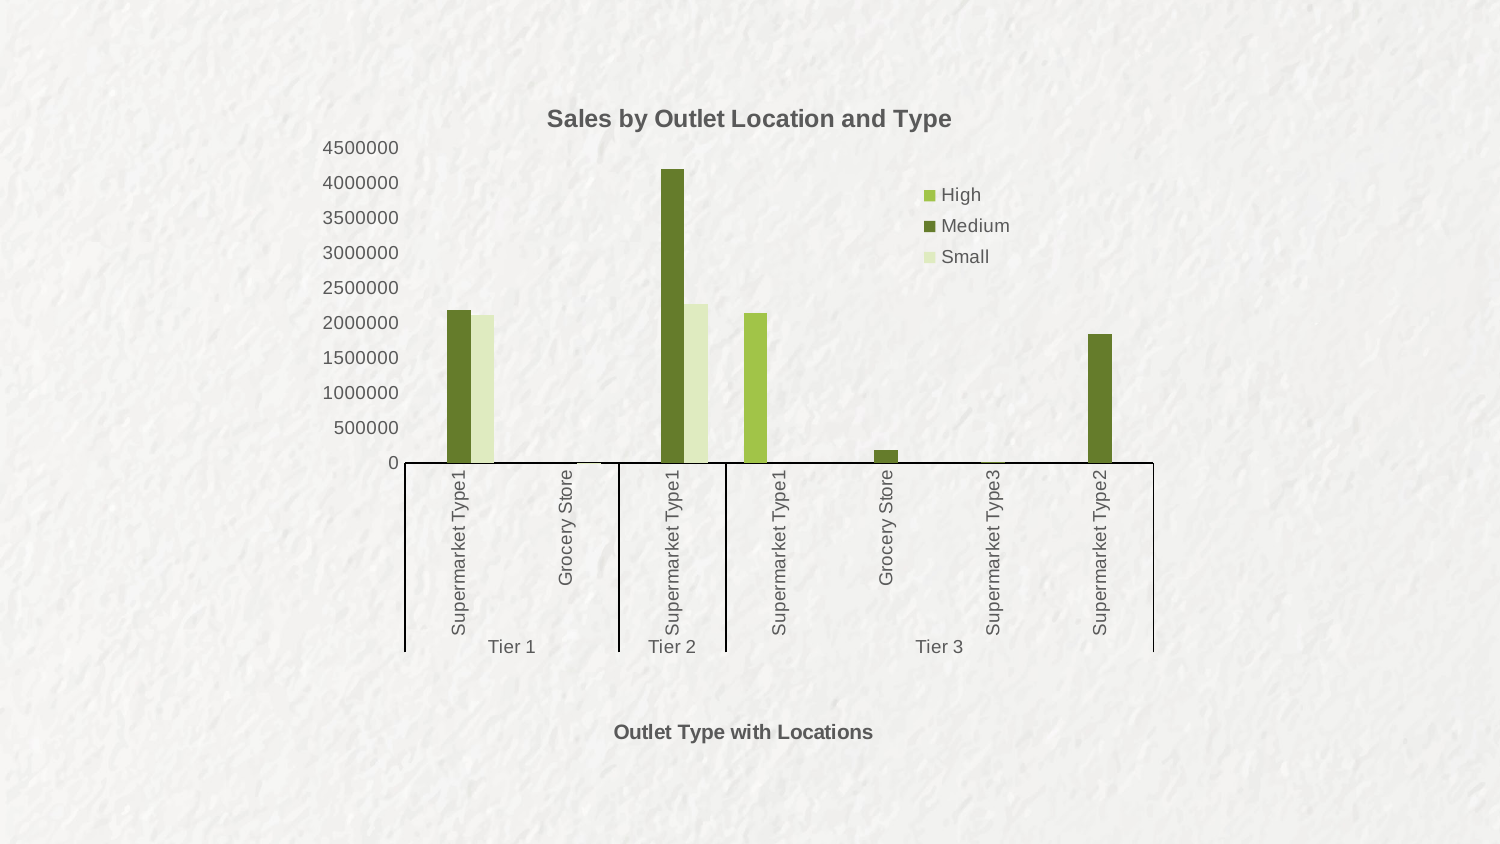

### Chart: Sales by Outlet Location and Type

| Category | High | Medium | Small |
|---|---|---|---|
| Supermarket Type1 | None | 2183969.81 | 2118395.168 |
| Grocery Store | None | None | 1926.825 |
| Supermarket Type1 | None | 4204190.771 | 2268122.935 |
| Supermarket Type1 | 2142663.578 | None | None |
| Grocery Store | None | 188340.172 | None |
| Supermarket Type3 | None | 19732.98 | None |
| Supermarket Type2 | None | 1851822.83 | None |